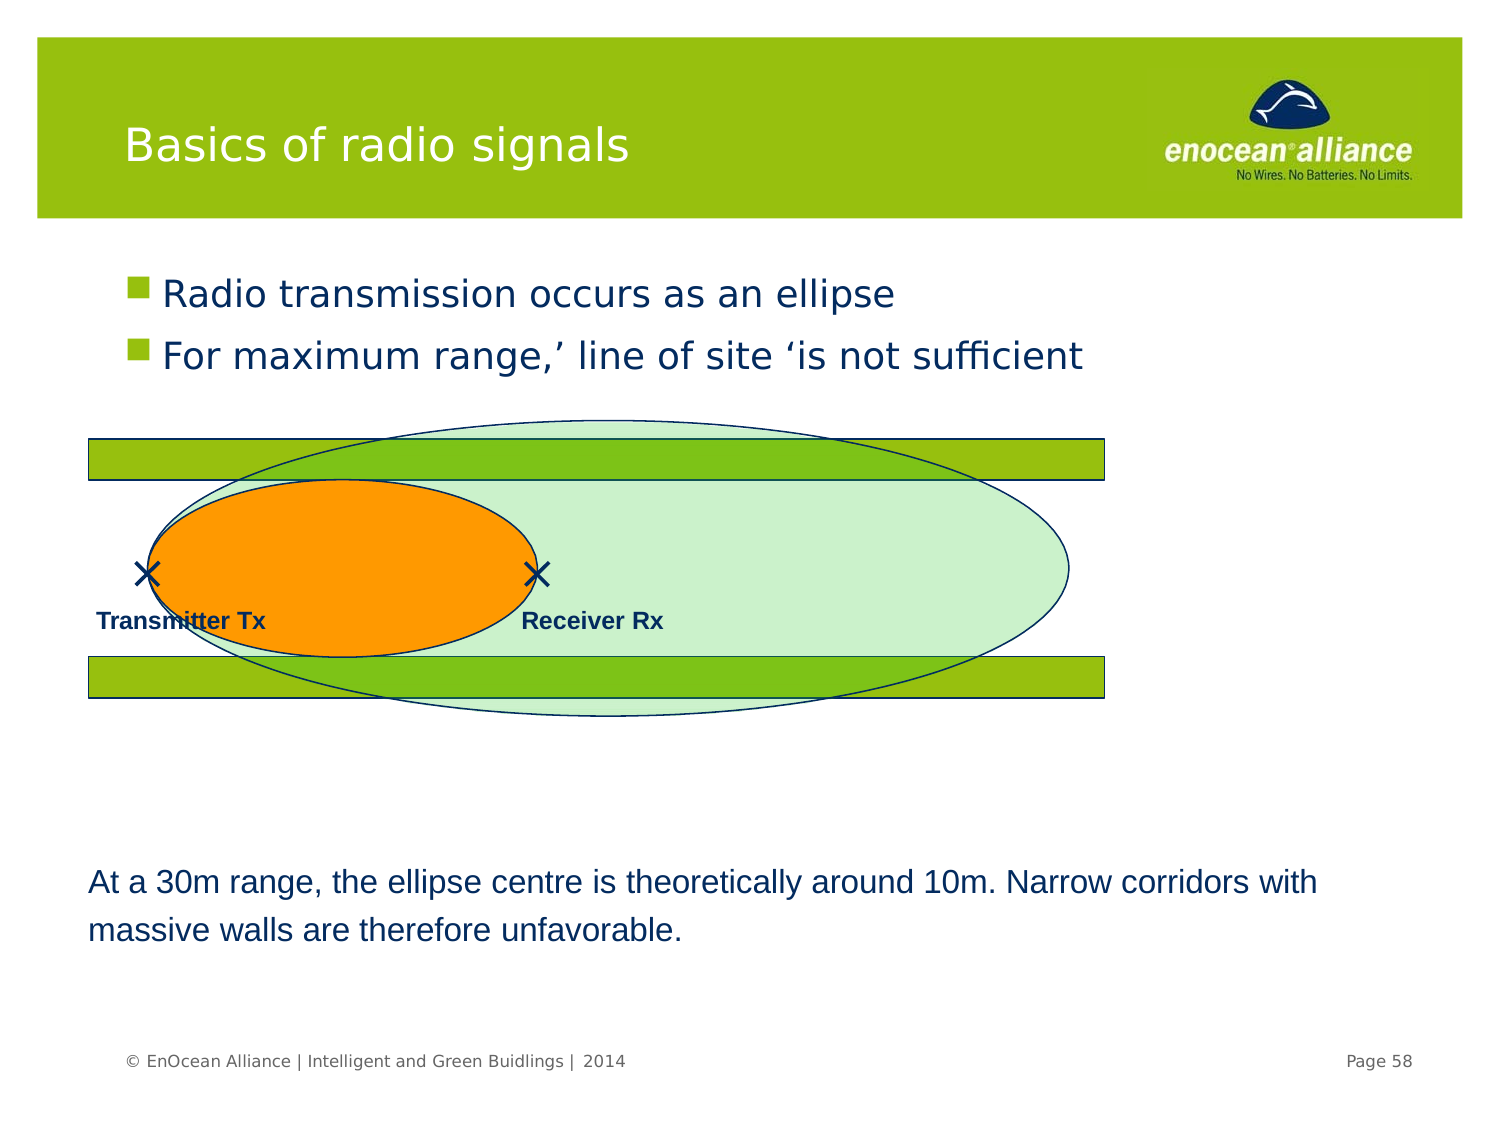

# Basics of radio signals

Radio transmission occurs as an ellipse
For maximum range,’ line of site ‘is not sufficient

Receiver Rx
Transmitter Tx

At a 30m range, the ellipse centre is theoretically around 10m. Narrow corridors with  massive walls are therefore unfavorable.
© EnOcean Alliance | Intelligent and Green Buidlings | 2014
Page 58